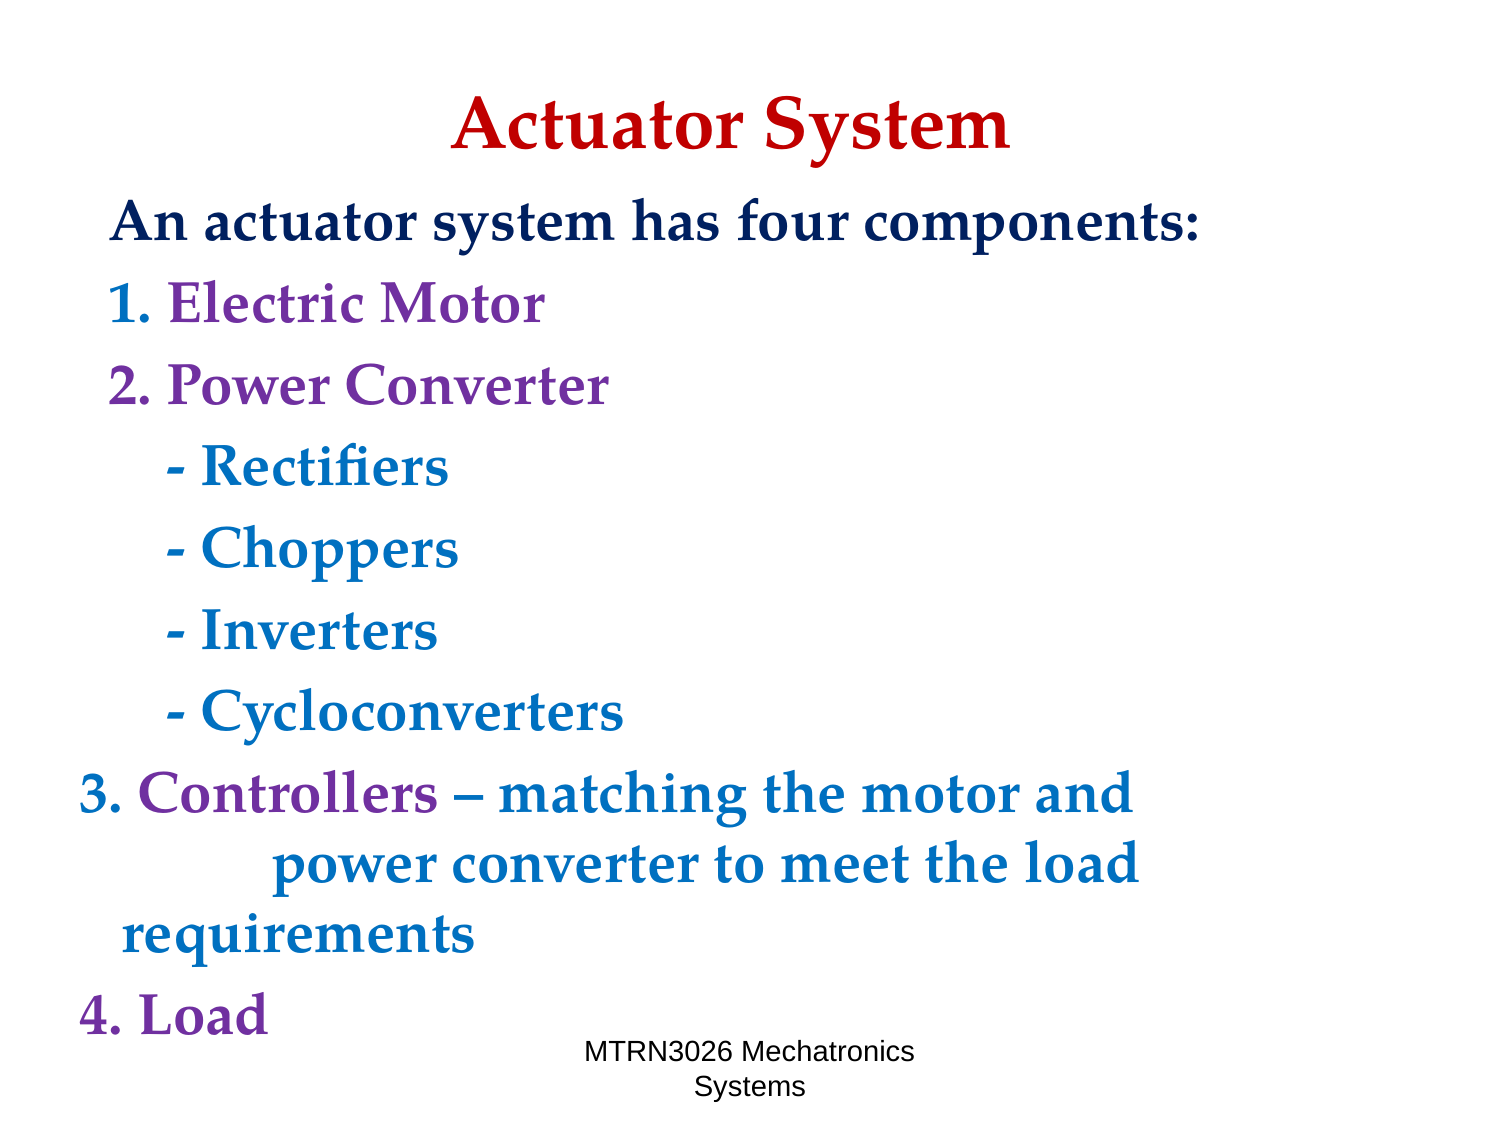

# Actuator System
   An actuator system has four components:
   1. Electric Motor
   2. Power Converter
       - Rectifiers
       - Choppers
       - Inverters
       - Cycloconverters
 3. Controllers – matching the motor and             	power converter to meet the load  	requirements
 4. Load

MTRN3026 Mechatronics Systems